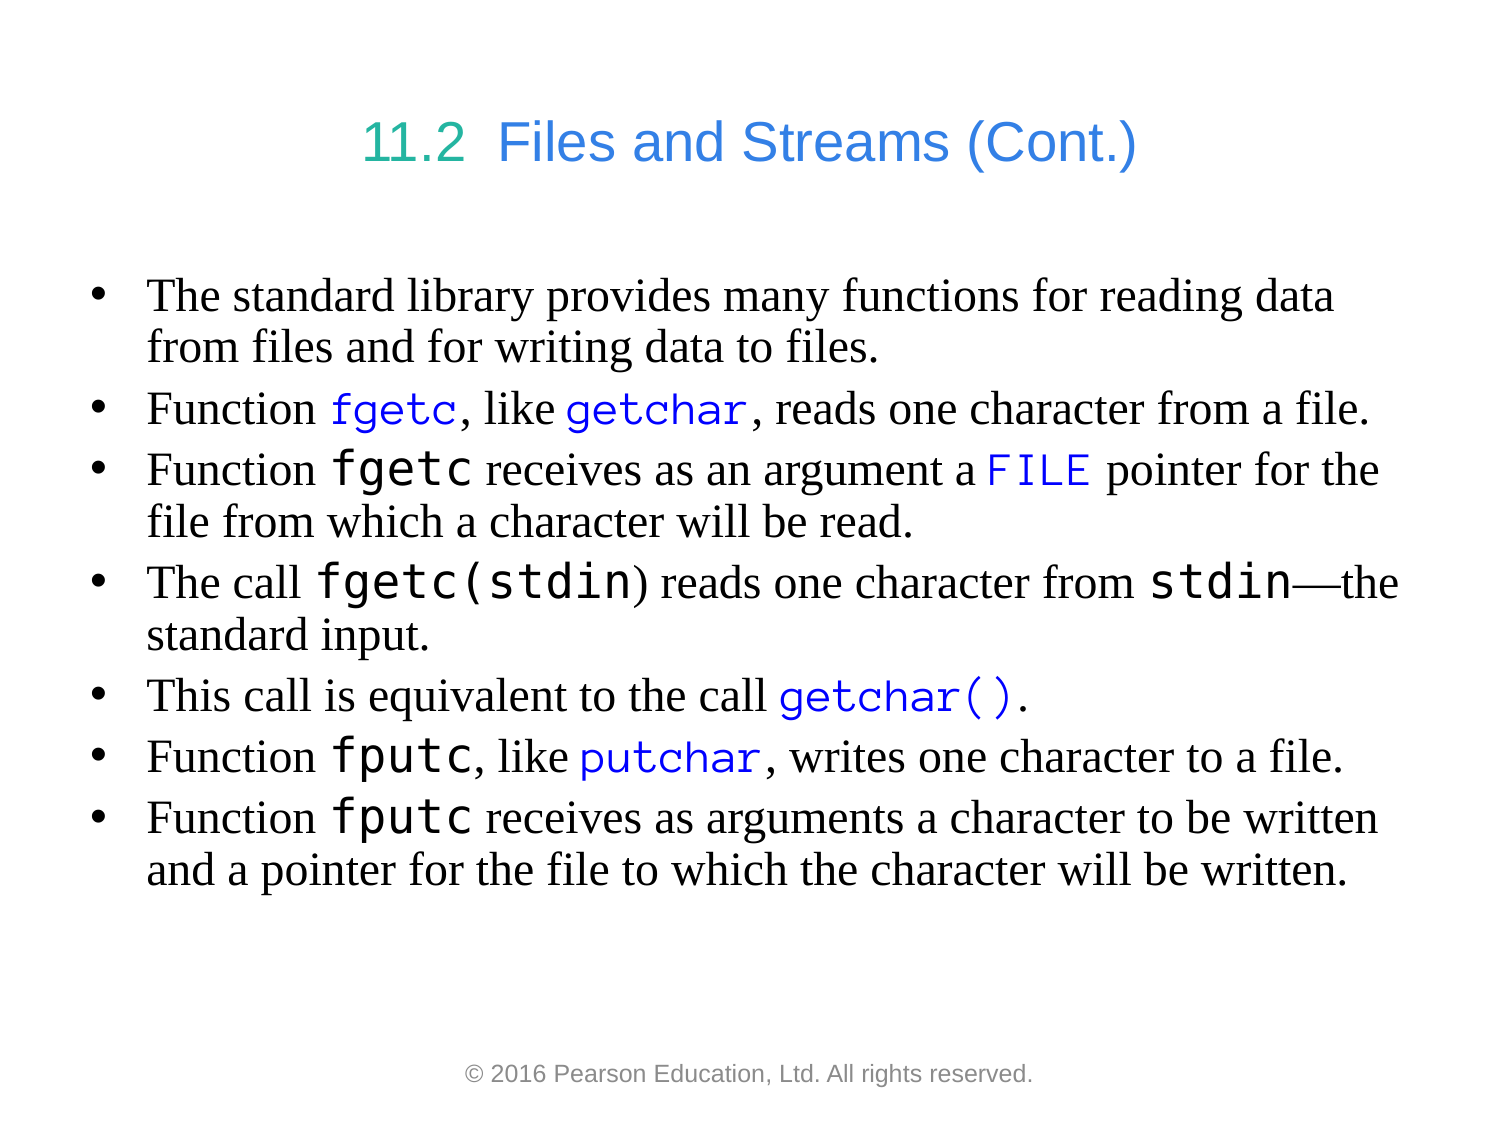

# 11.2  Files and Streams (Cont.)
The standard library provides many functions for reading data from files and for writing data to files.
Function fgetc, like getchar, reads one character from a file.
Function fgetc receives as an argument a FILE pointer for the file from which a character will be read.
The call fgetc(stdin) reads one character from stdin—the standard input.
This call is equivalent to the call getchar().
Function fputc, like putchar, writes one character to a file.
Function fputc receives as arguments a character to be written and a pointer for the file to which the character will be written.
© 2016 Pearson Education, Ltd. All rights reserved.